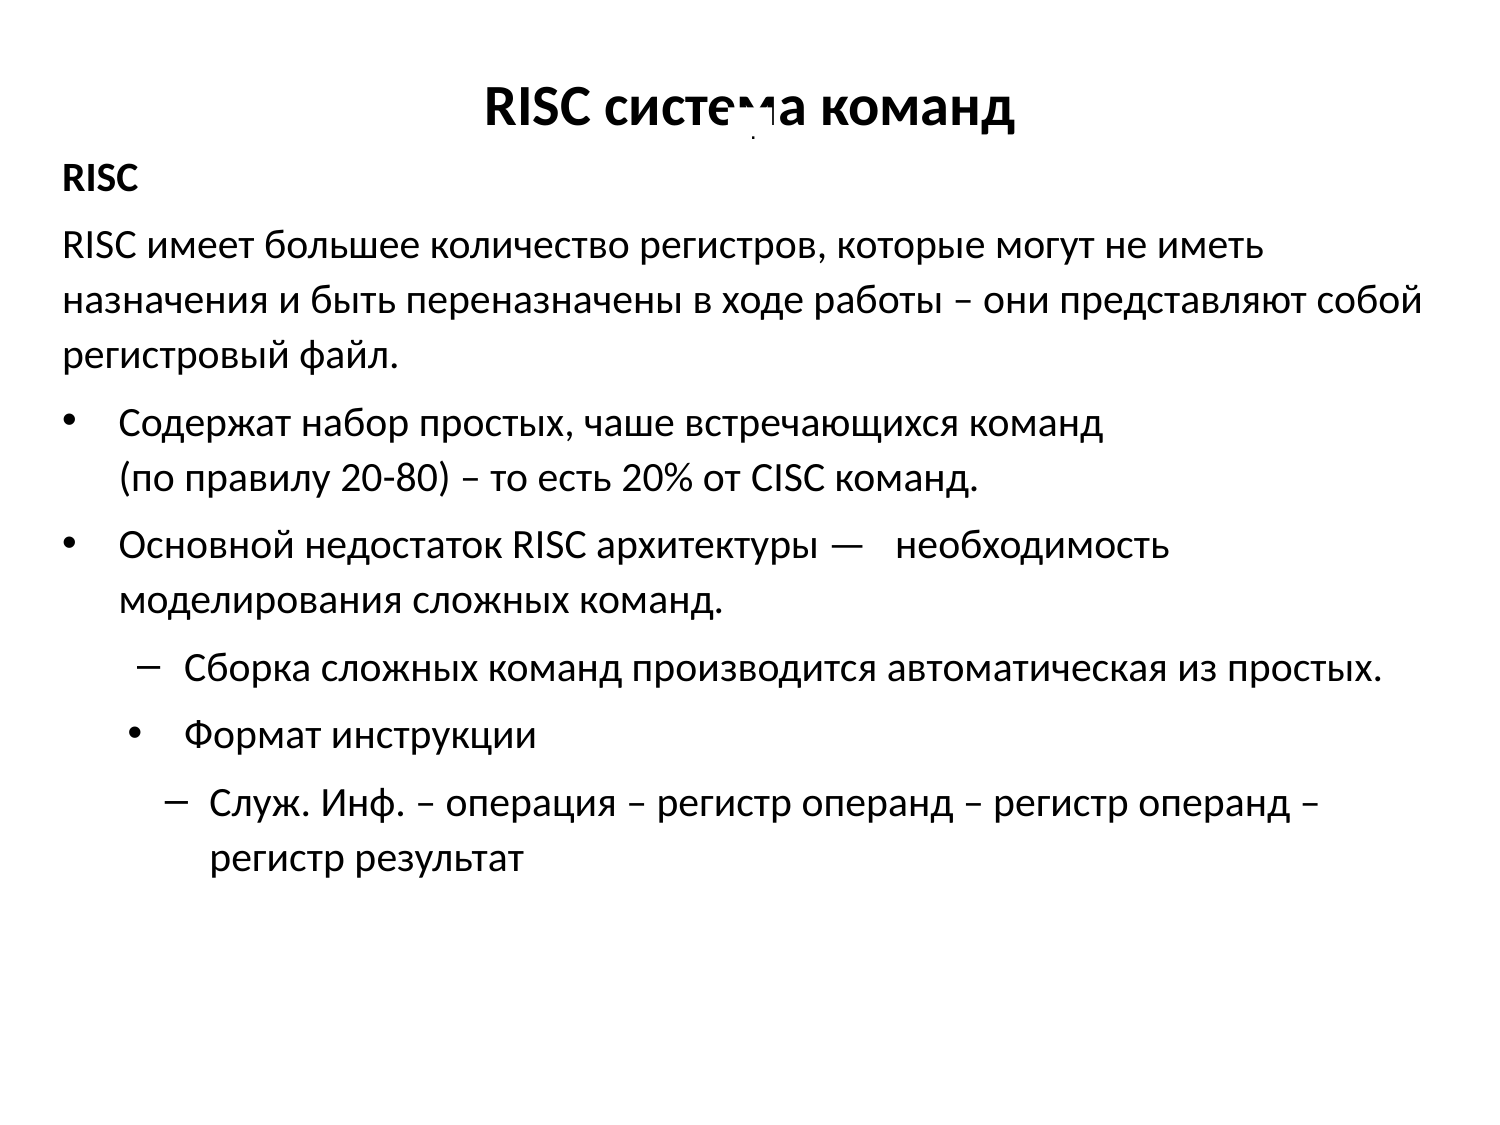

# RISC система команд
 .
RISC
RISC имеет большее количество регистров, которые могут не иметь назначения и быть переназначены в ходе работы – они представляют собой регистровый файл.
Содержат набор простых, чаше встречающихся команд
(по правилу 20-80) – то есть 20% от CISC команд.
Основной недостаток RISC архитектуры —   необходимость моделирования сложных команд.
Сборка сложных команд производится автоматическая из простых.
Формат инструкции
Служ. Инф. – операция – регистр операнд – регистр операнд – регистр результат